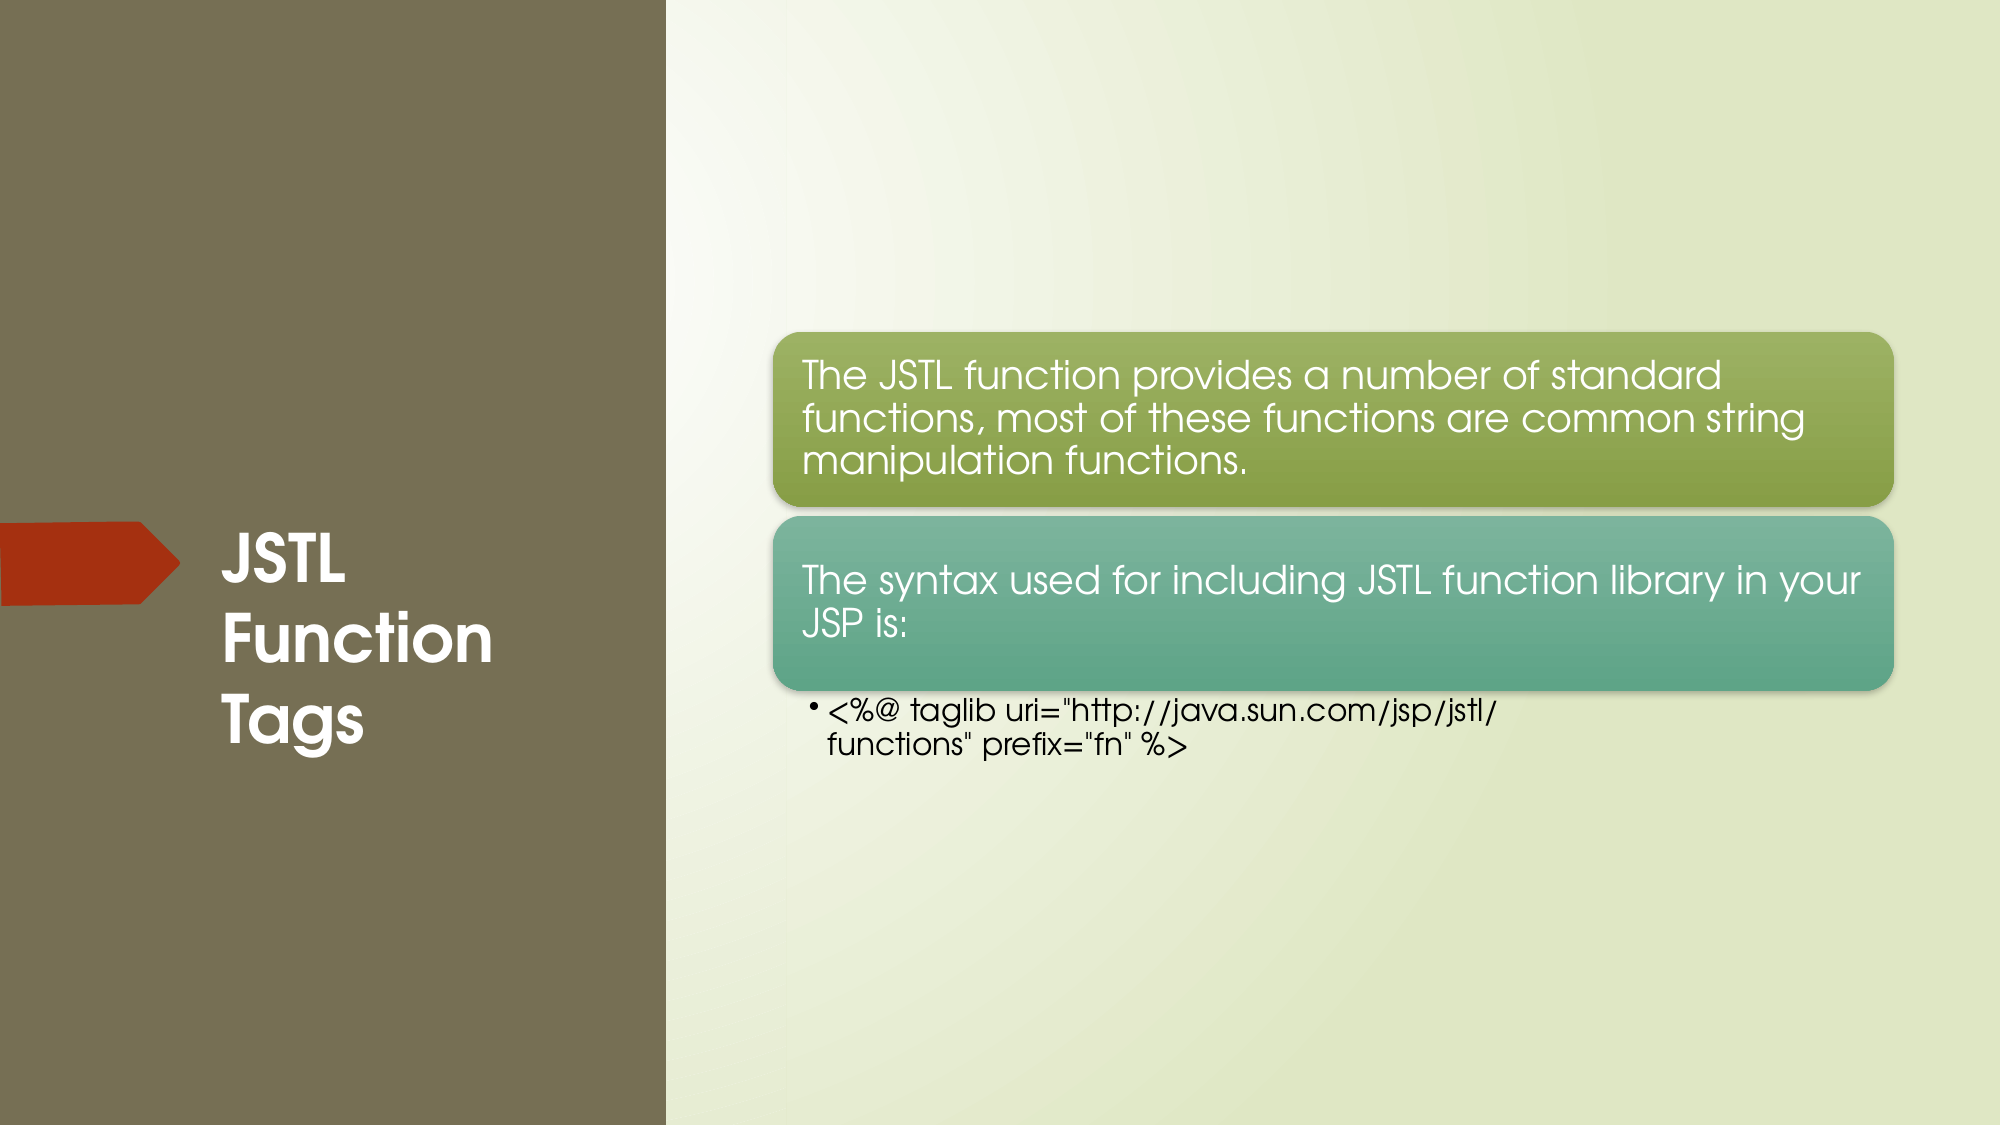

The JSTL function provides a number of standard functions, most of these functions are common string manipulation functions.
The syntax used for including JSTL function library in your JSP is:
<%@ taglib uri="http://java.sun.com/jsp/jstl/functions" prefix="fn" %>
# JSTL Function Tags